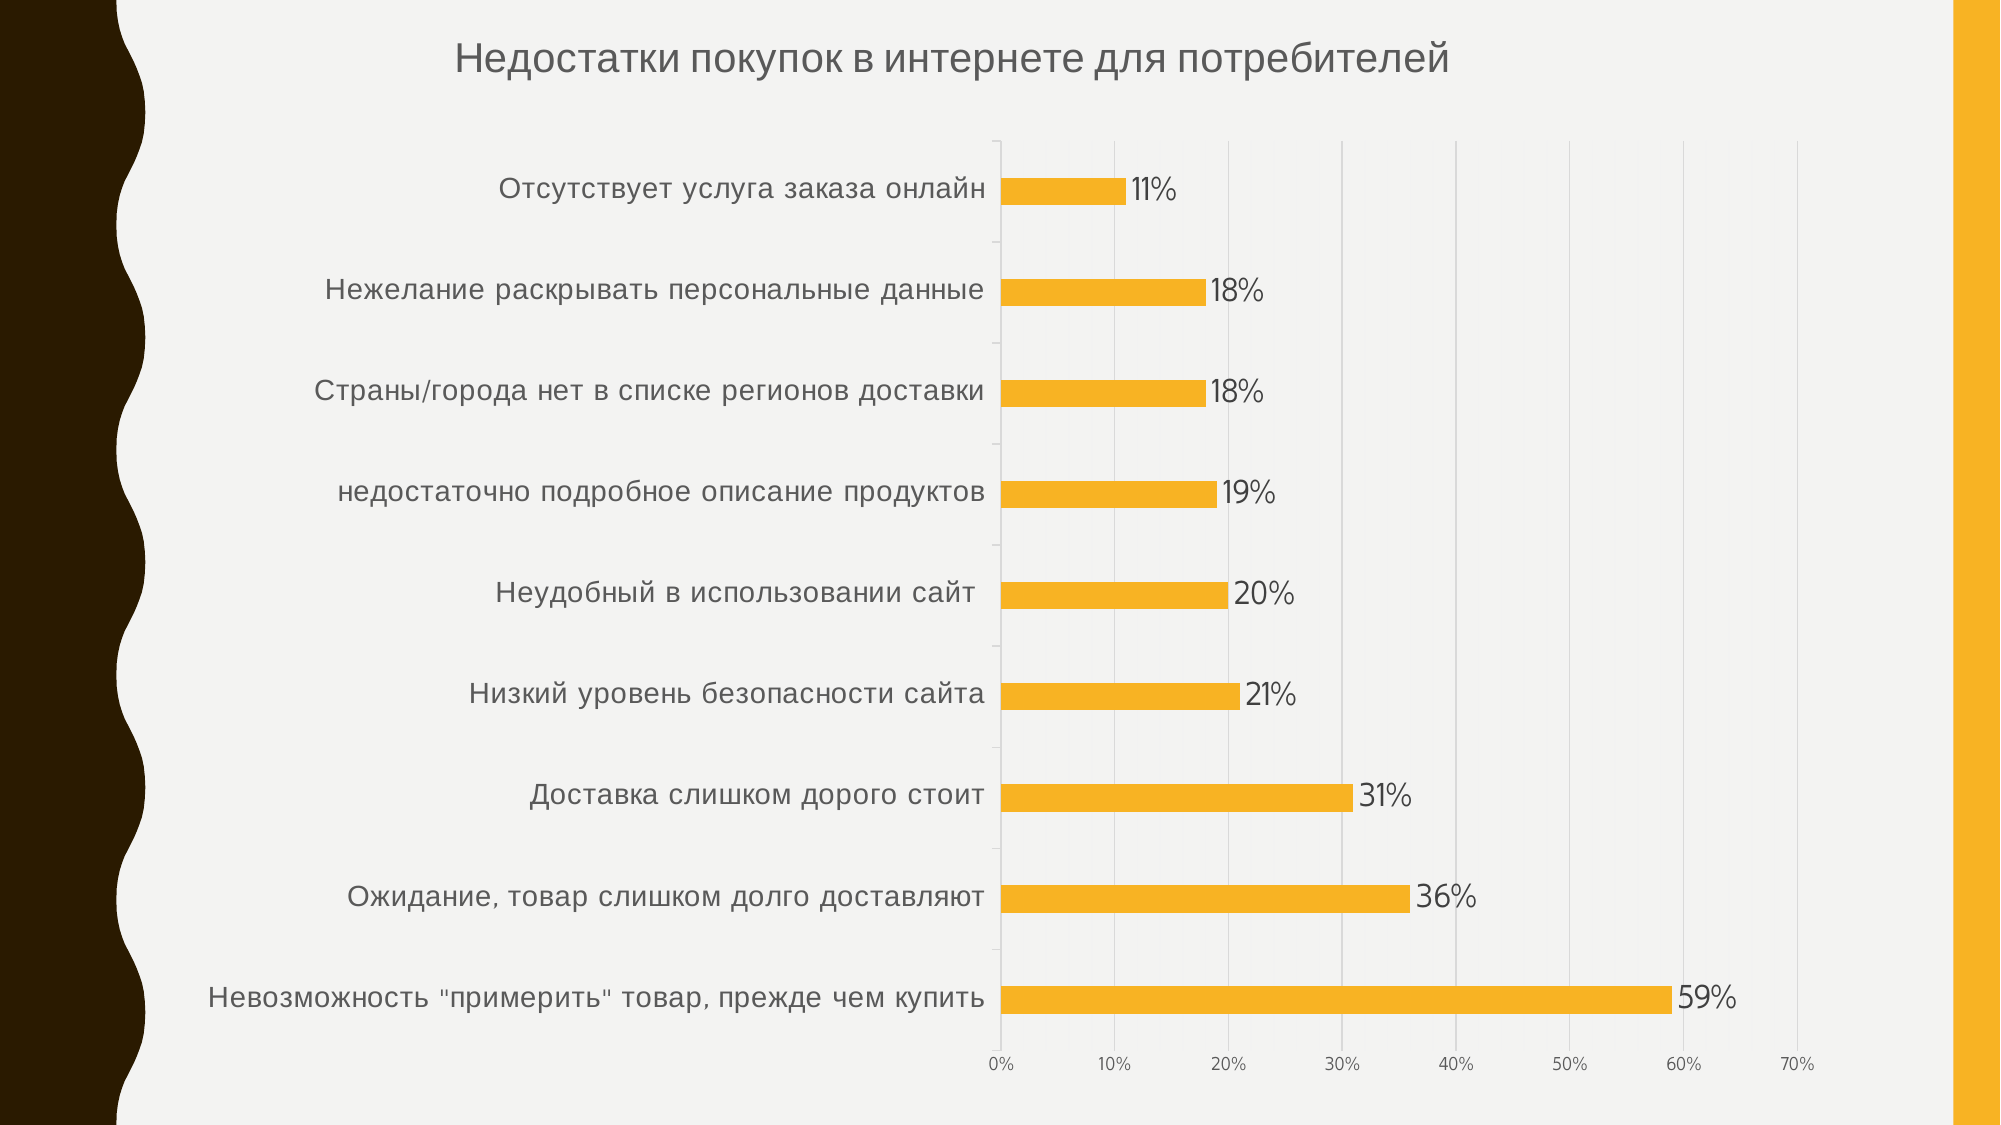

### Chart: Недостатки покупок в интернете для потребителей

| Category |  |
|---|---|
| Невозможность "примерить" товар, прежде чем купить | 0.5900000000000001 |
| Ожидание, товар слишком долго доставляют | 0.36000000000000004 |
| Доставка слишком дорого стоит | 0.31000000000000005 |
| Низкий уровень безопасности сайта | 0.21000000000000002 |
| Неудобный в использовании сайт  | 0.2 |
| недостаточно подробное описание продуктов | 0.19000000000000003 |
| Страны/города нет в списке регионов доставки | 0.18000000000000002 |
| Нежелание раскрывать персональные данные | 0.18000000000000002 |
| Отсутствует услуга заказа онлайн | 0.11000000000000001 |